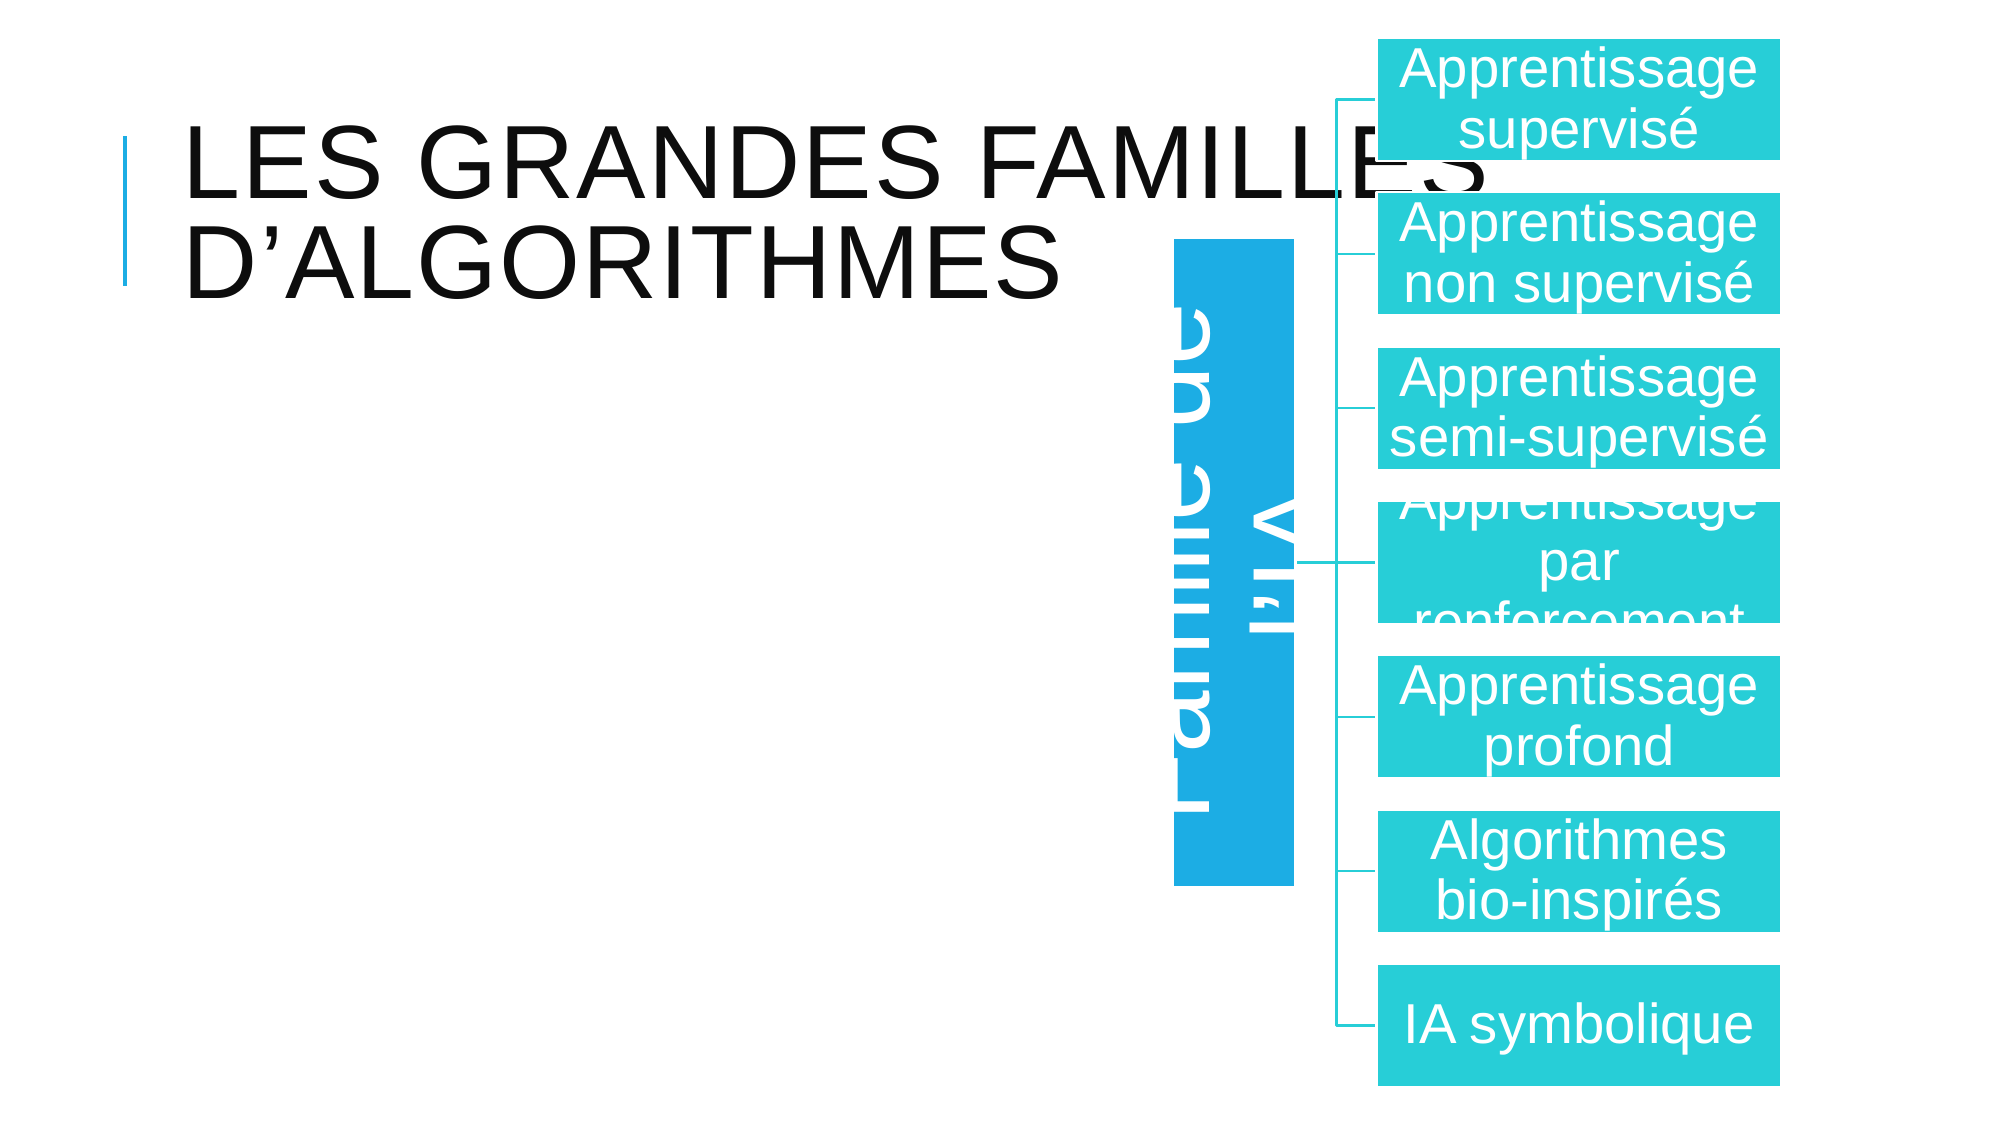

Famille de l’IA
Apprentissage supervisé
Apprentissage non supervisé
Apprentissage semi-supervisé
Apprentissage par renforcement
Apprentissage profond
Algorithmes bio-inspirés
IA symbolique
# Les grandes familles d’algorithmes